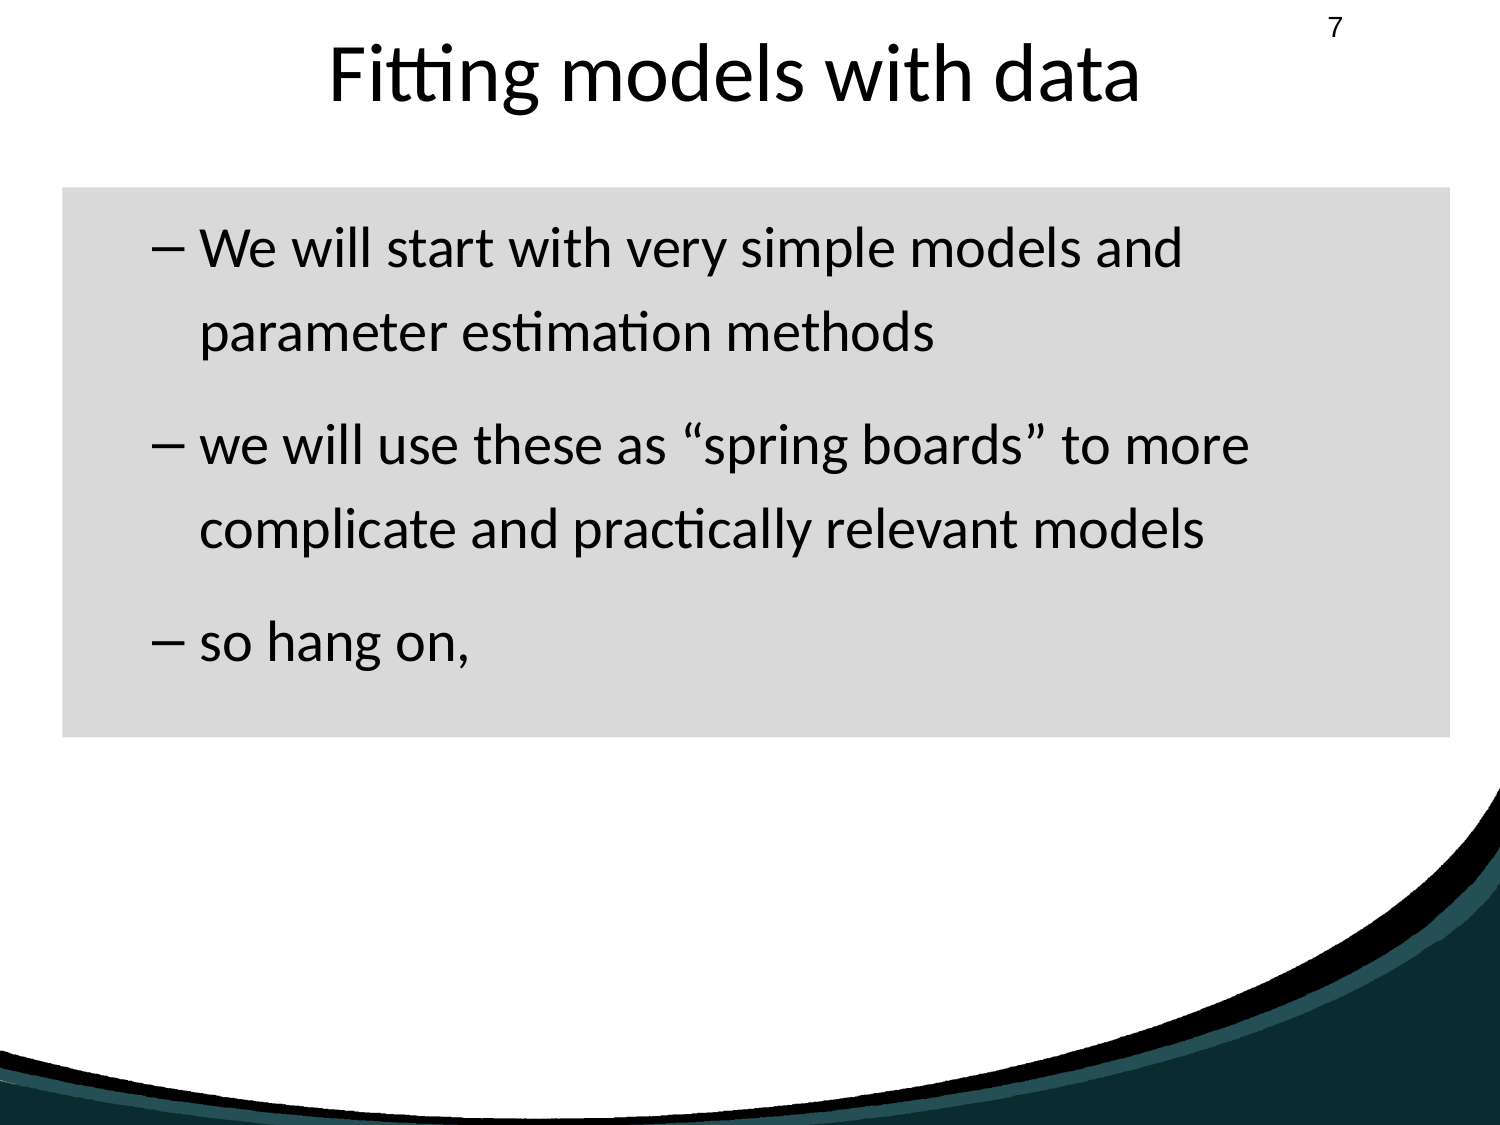

# Fitting models with data
We will start with very simple models and parameter estimation methods
we will use these as “spring boards” to more complicate and practically relevant models
so hang on,